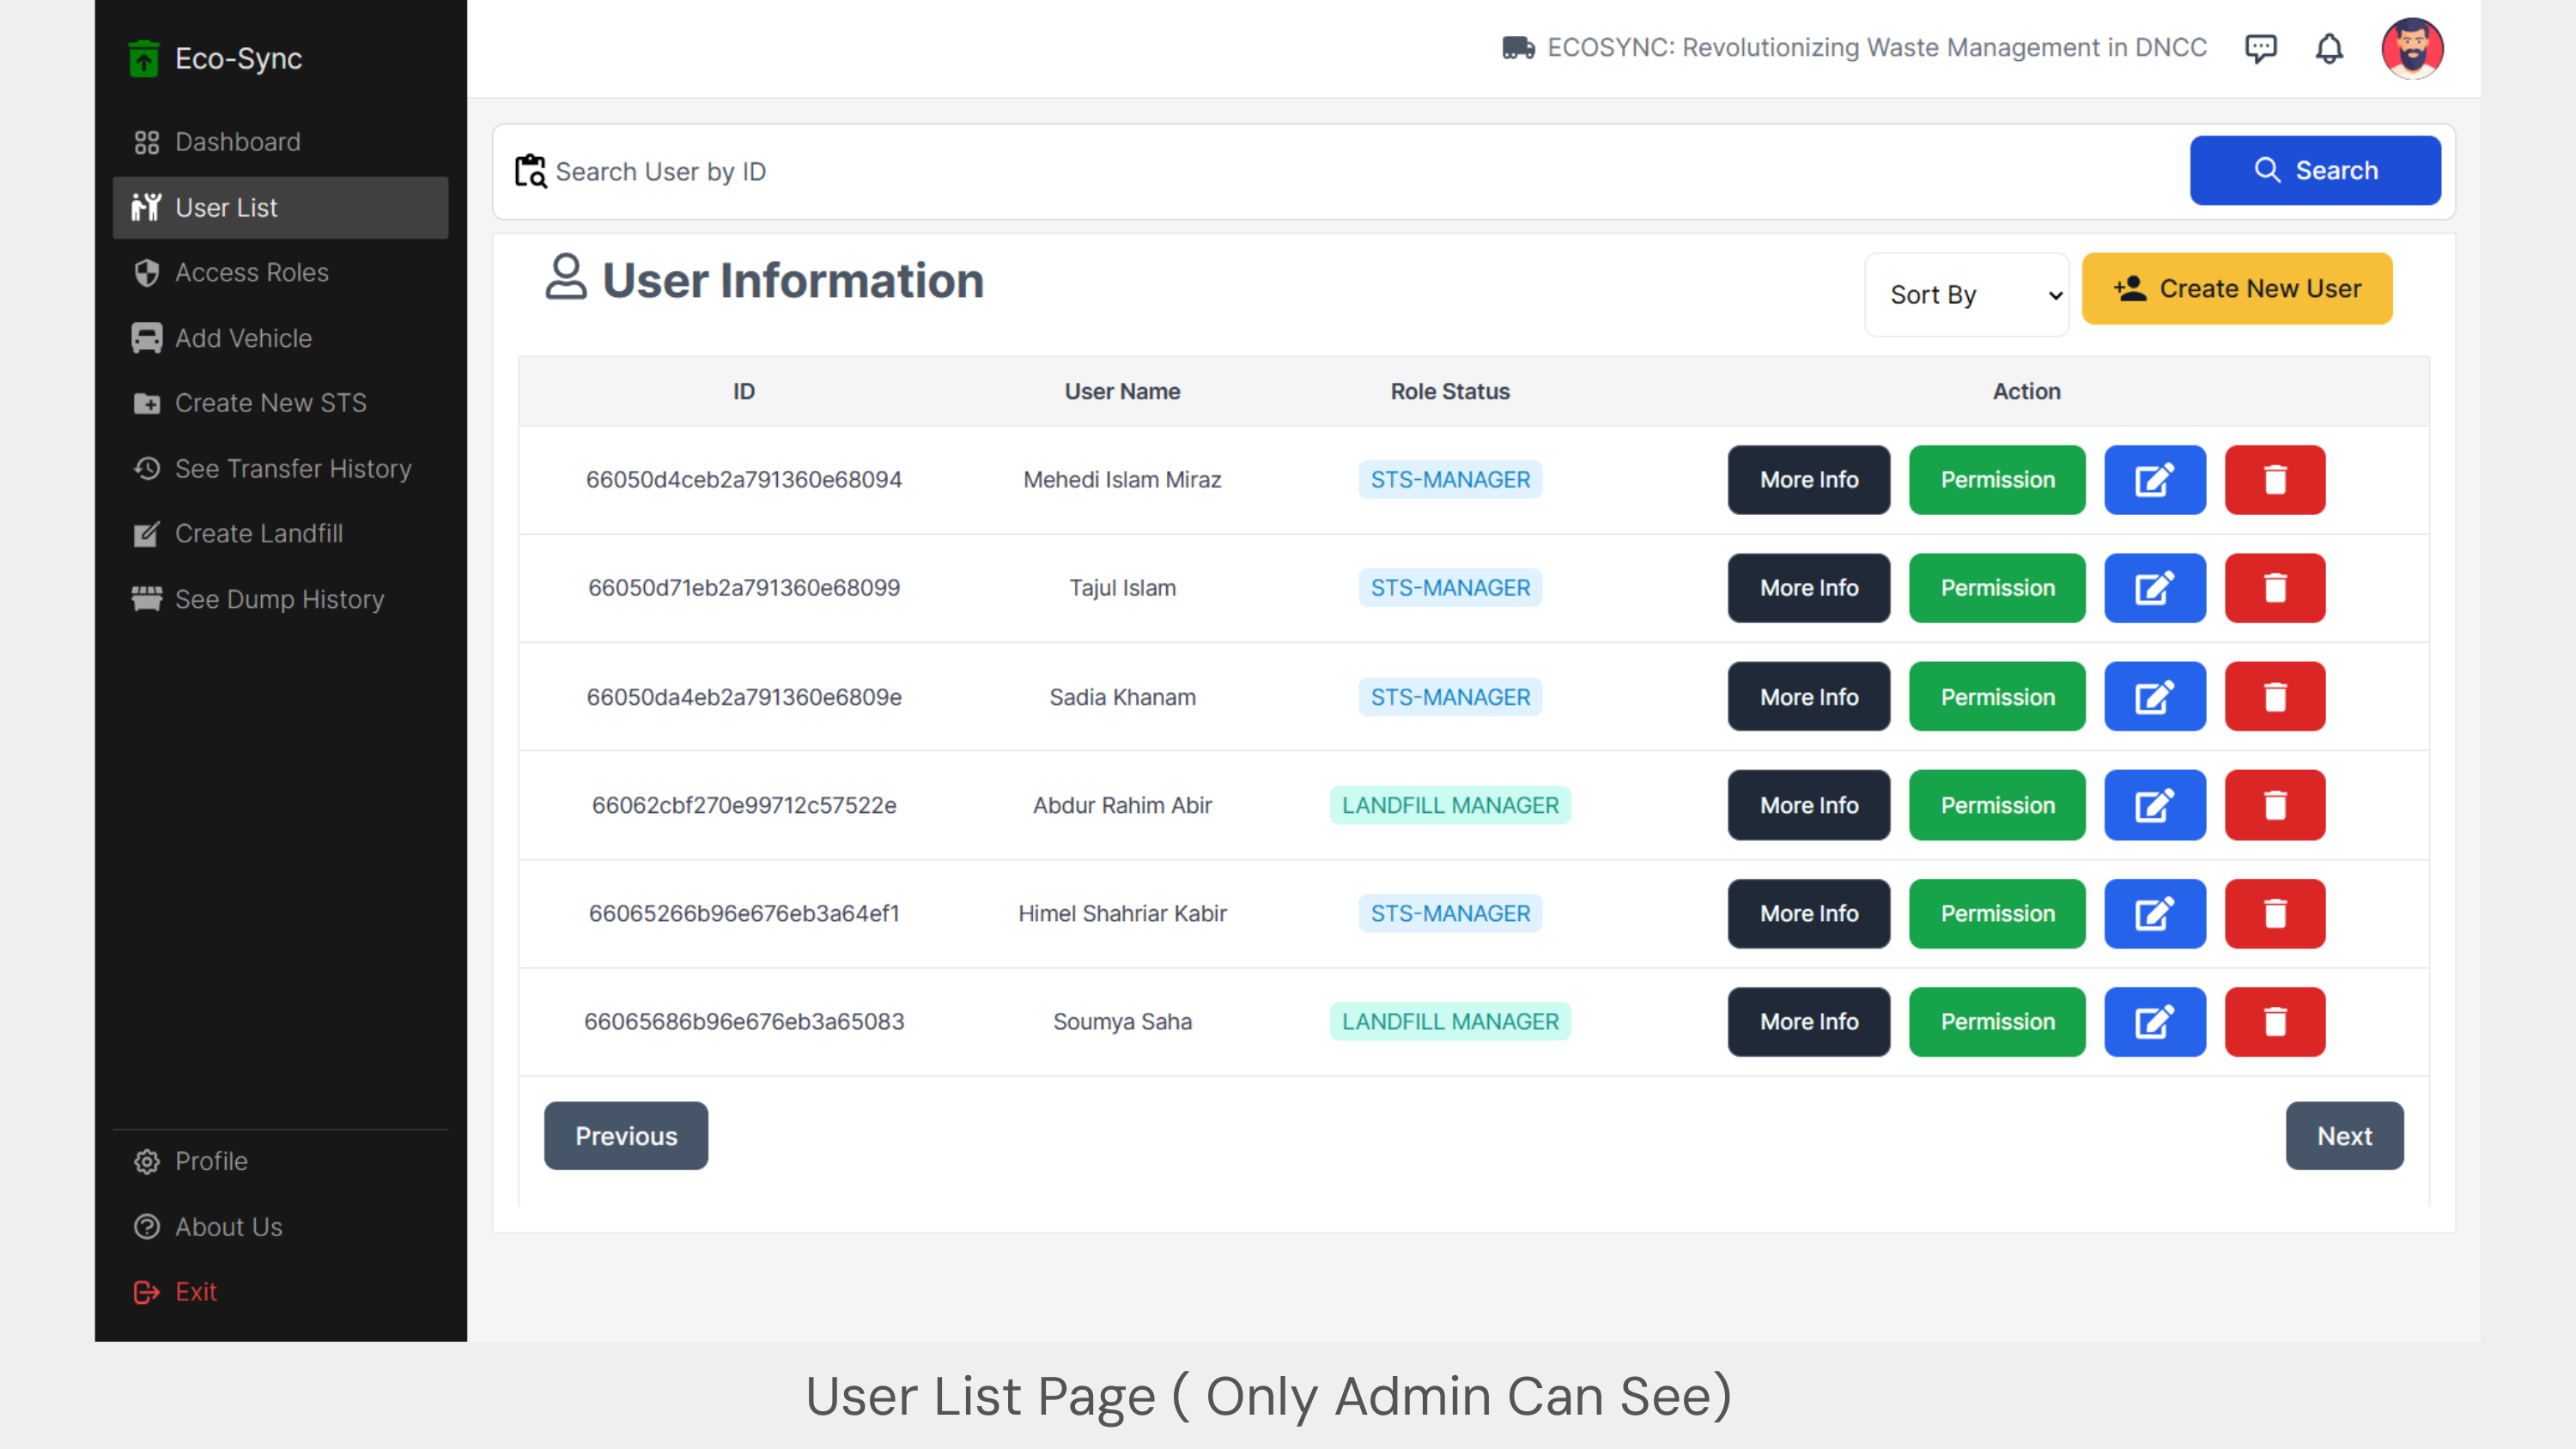

User List Page ( Only Admin Can See)